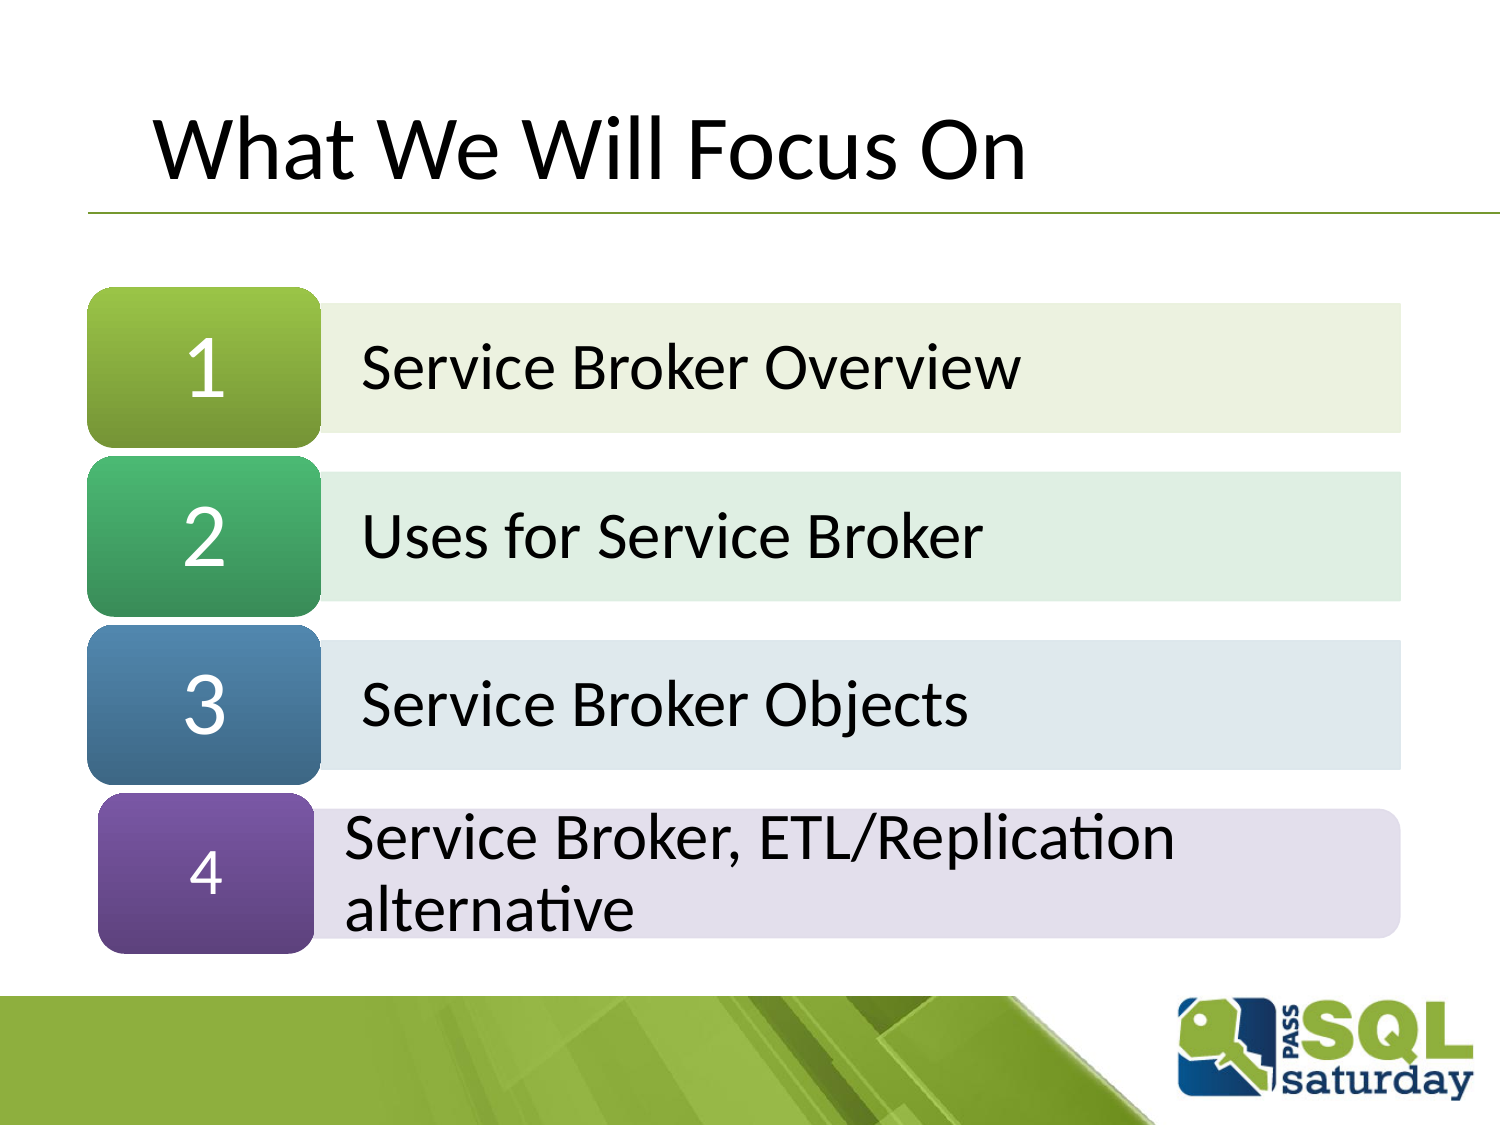

# What We Will Focus On

1
Service Broker Overview

2
Uses for Service Broker

3
Service Broker Objects

4
Service Broker, ETL/Replication alternative